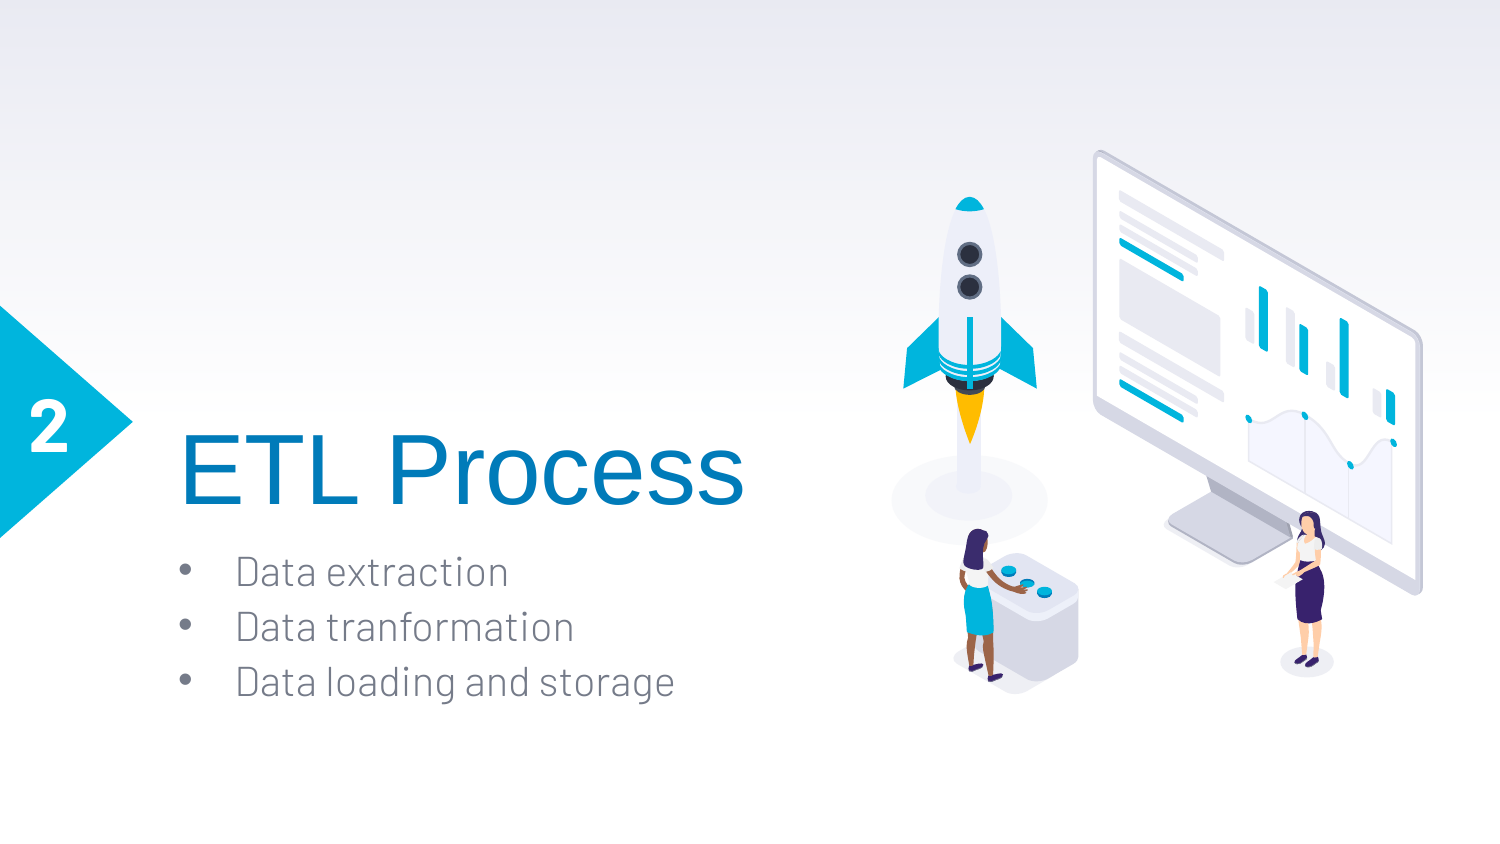

2
# ETL Process
Data extraction
Data tranformation
Data loading and storage